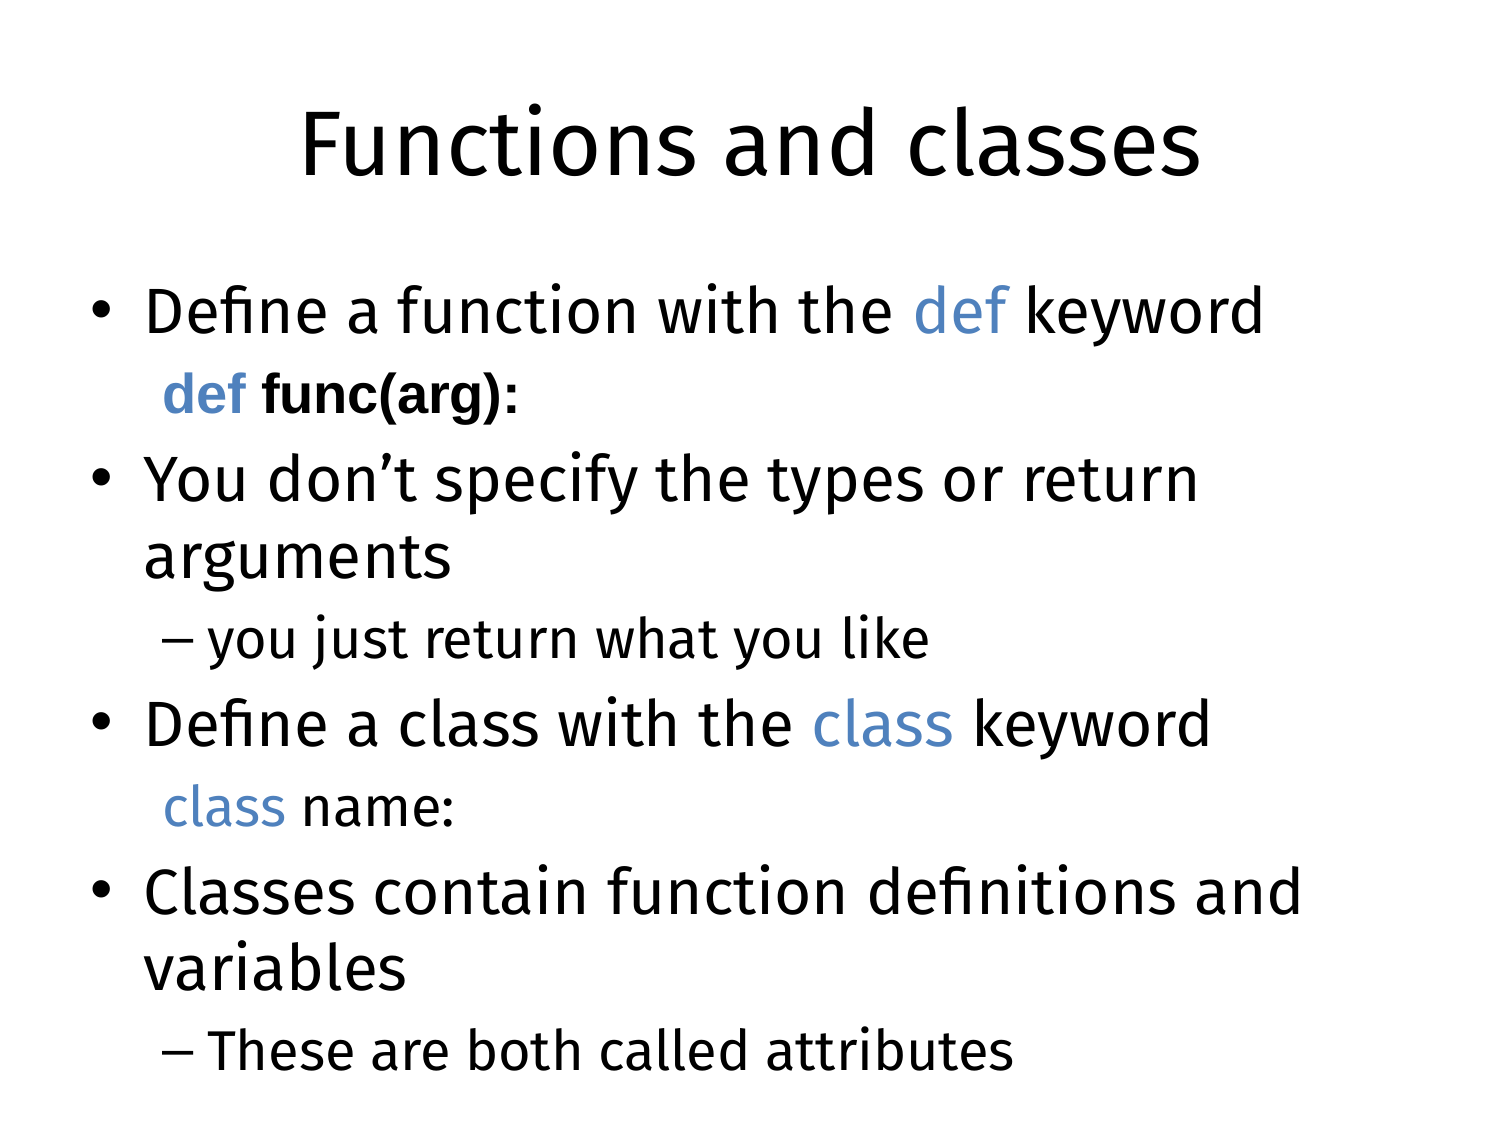

# Functions and classes
Define a function with the def keyword
def func(arg):
You don’t specify the types or return arguments
you just return what you like
Define a class with the class keyword
class name:
Classes contain function definitions and variables
These are both called attributes